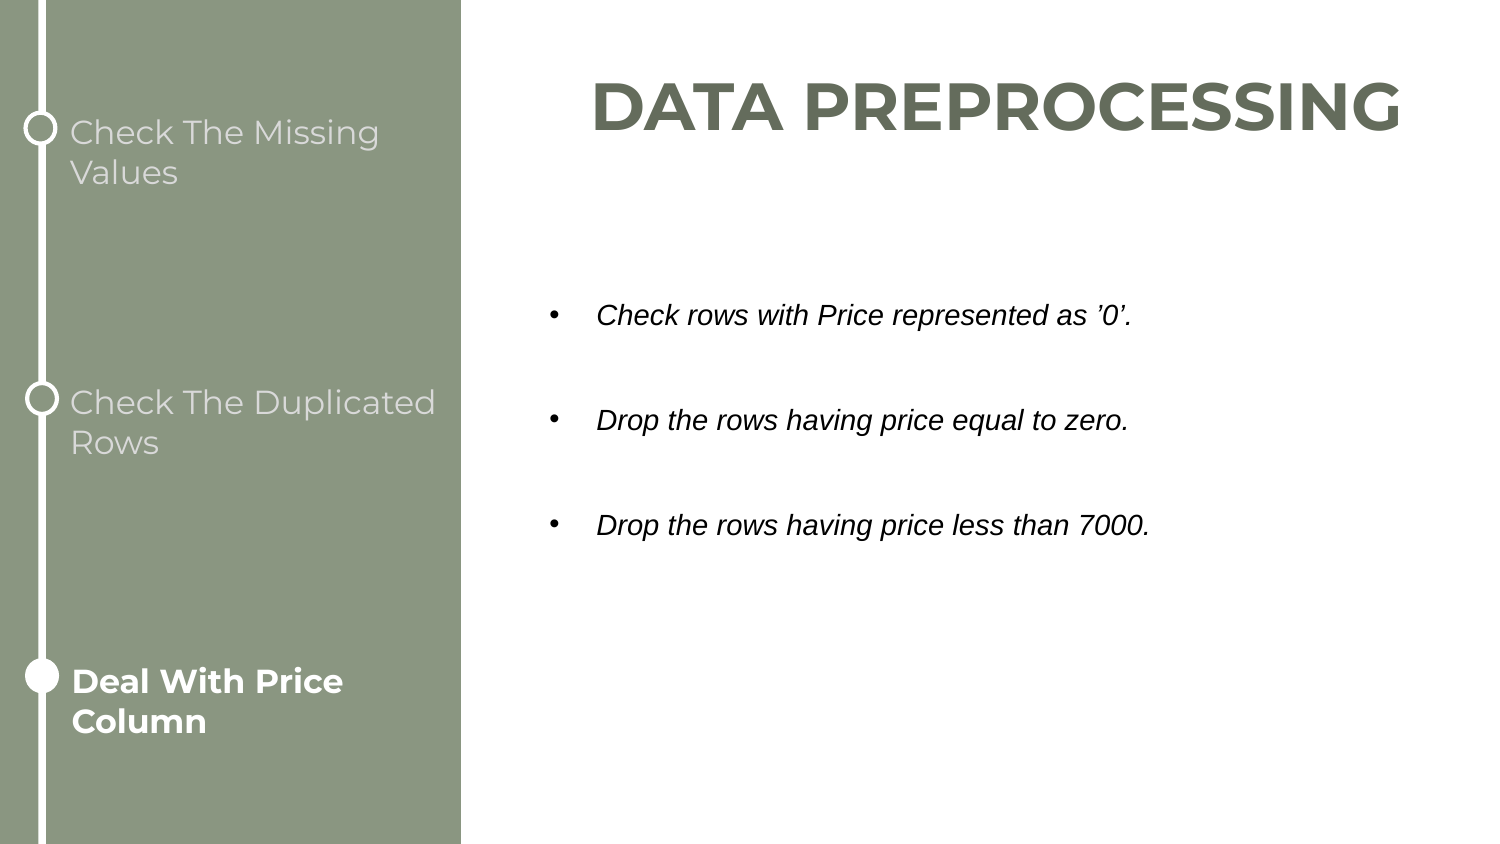

DATA PREPROCESSING
Check The Missing Values

Check rows with Price represented as ’0’.

Drop the rows having price equal to zero.

Drop the rows having price less than 7000.

Check The Duplicated Rows

Deal With Price Column